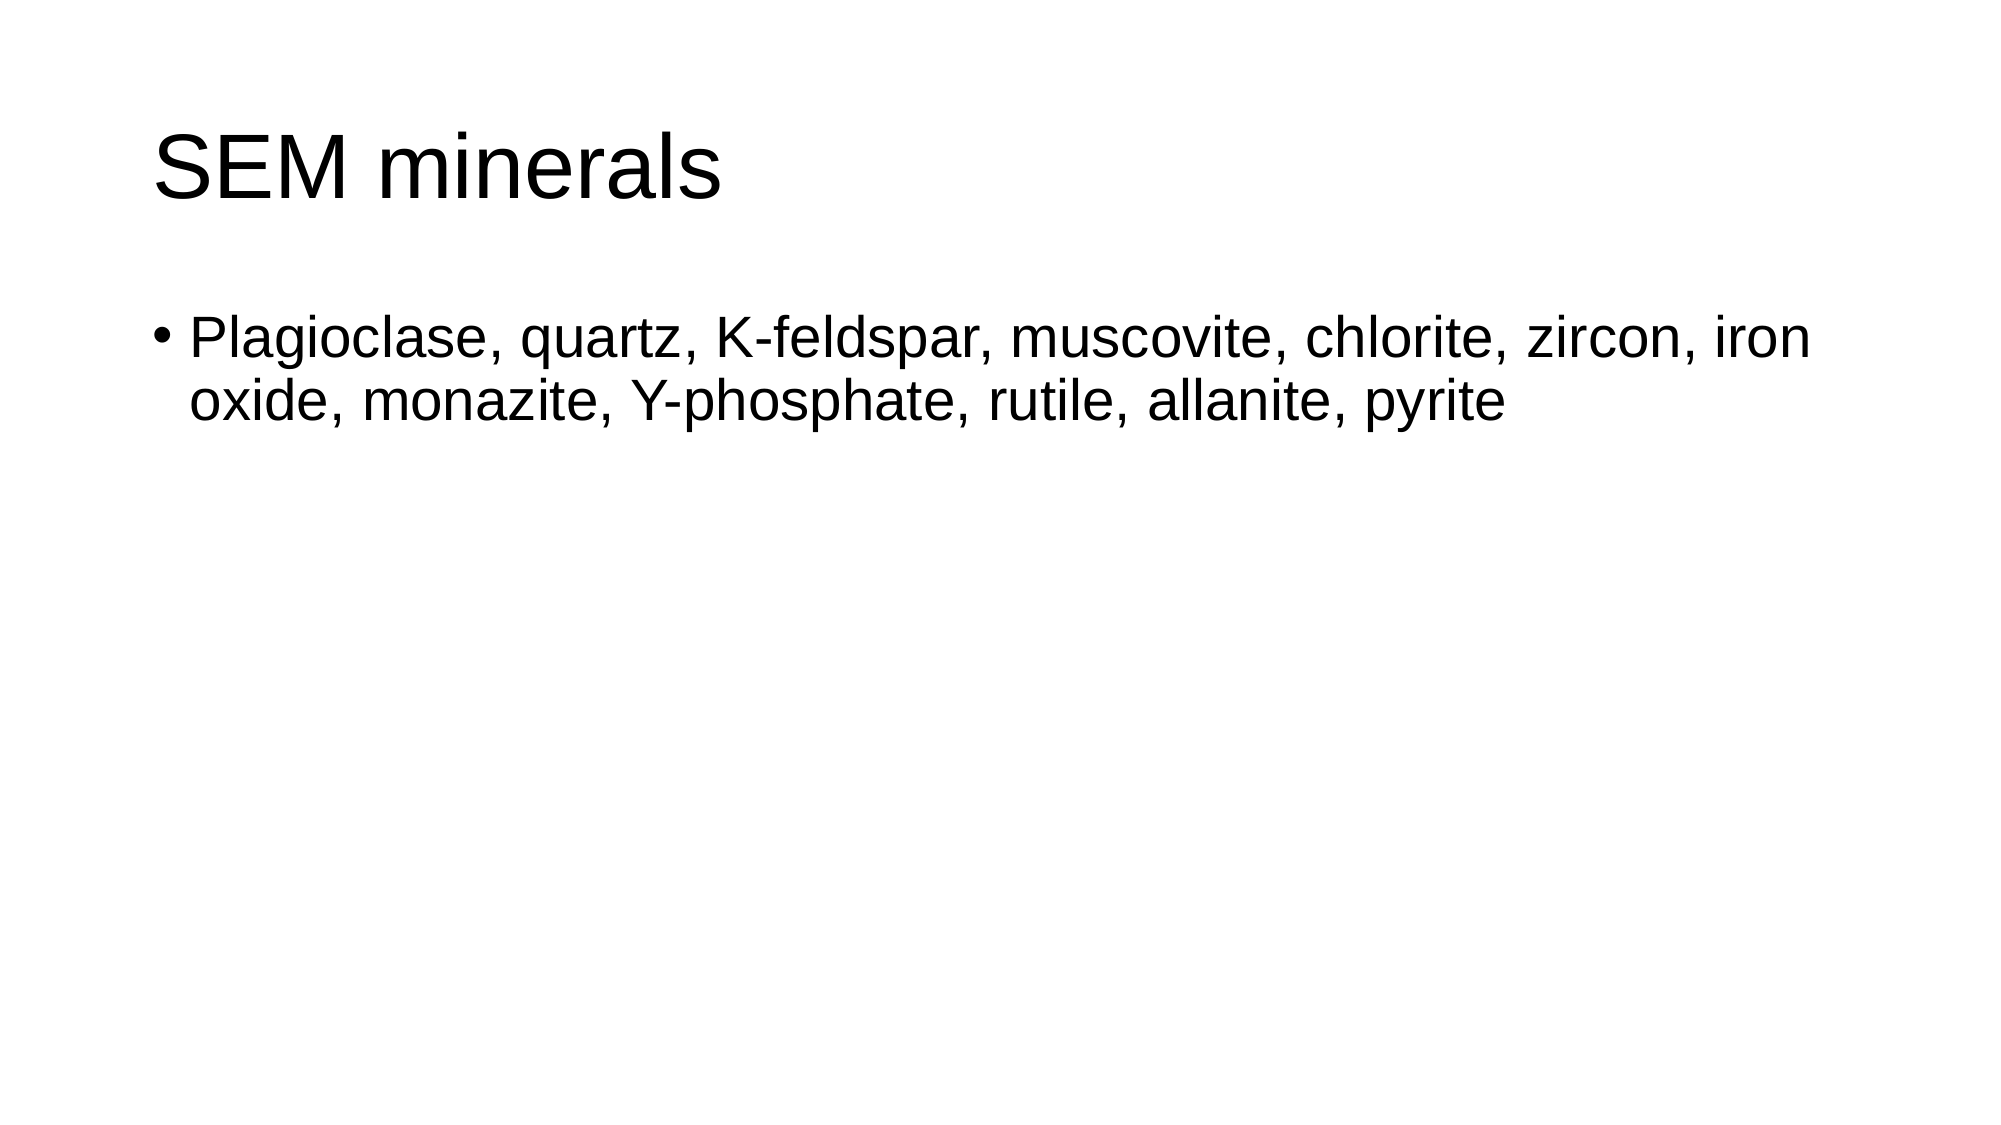

# SEM minerals
Plagioclase, quartz, K-feldspar, muscovite, chlorite, zircon, iron oxide, monazite, Y-phosphate, rutile, allanite, pyrite